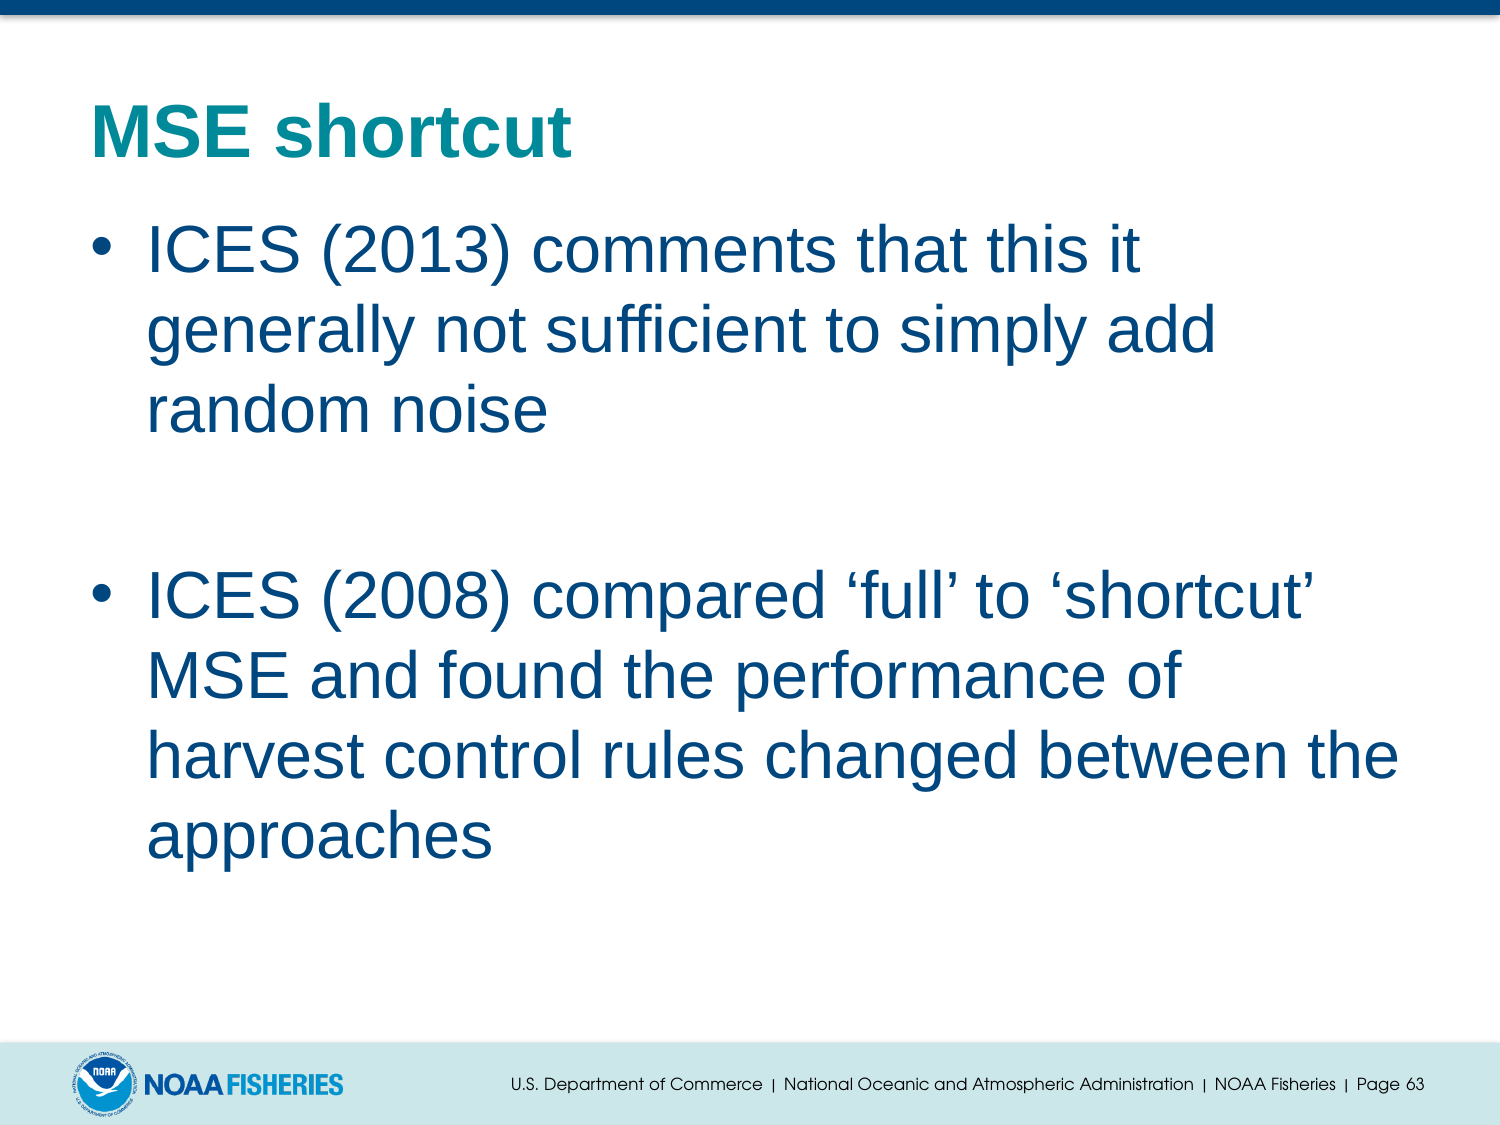

# MSE shortcut
ICES (2013) comments that this it generally not sufficient to simply add random noise

ICES (2008) compared ‘full’ to ‘shortcut’ MSE and found the performance of harvest control rules changed between the approaches
U.S. Department of Commerce | National Oceanic and Atmospheric Administration | NOAA Fisheries | Page 63